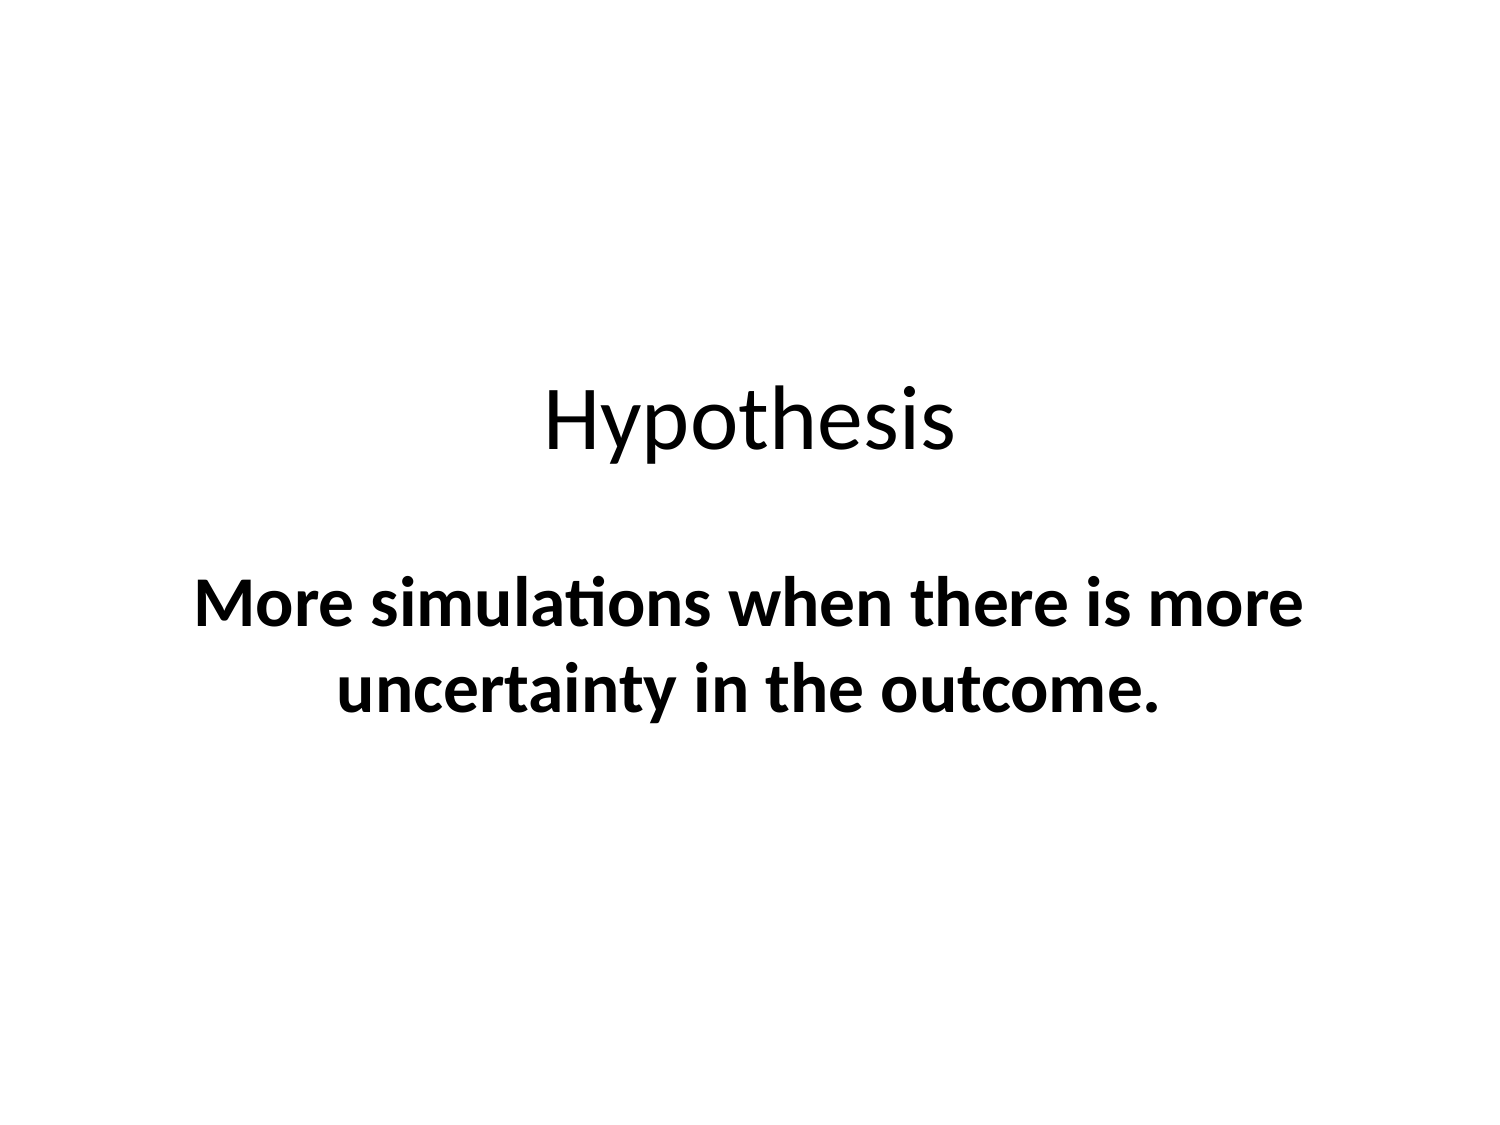

# Hypothesis
More simulations when there is more uncertainty in the outcome.